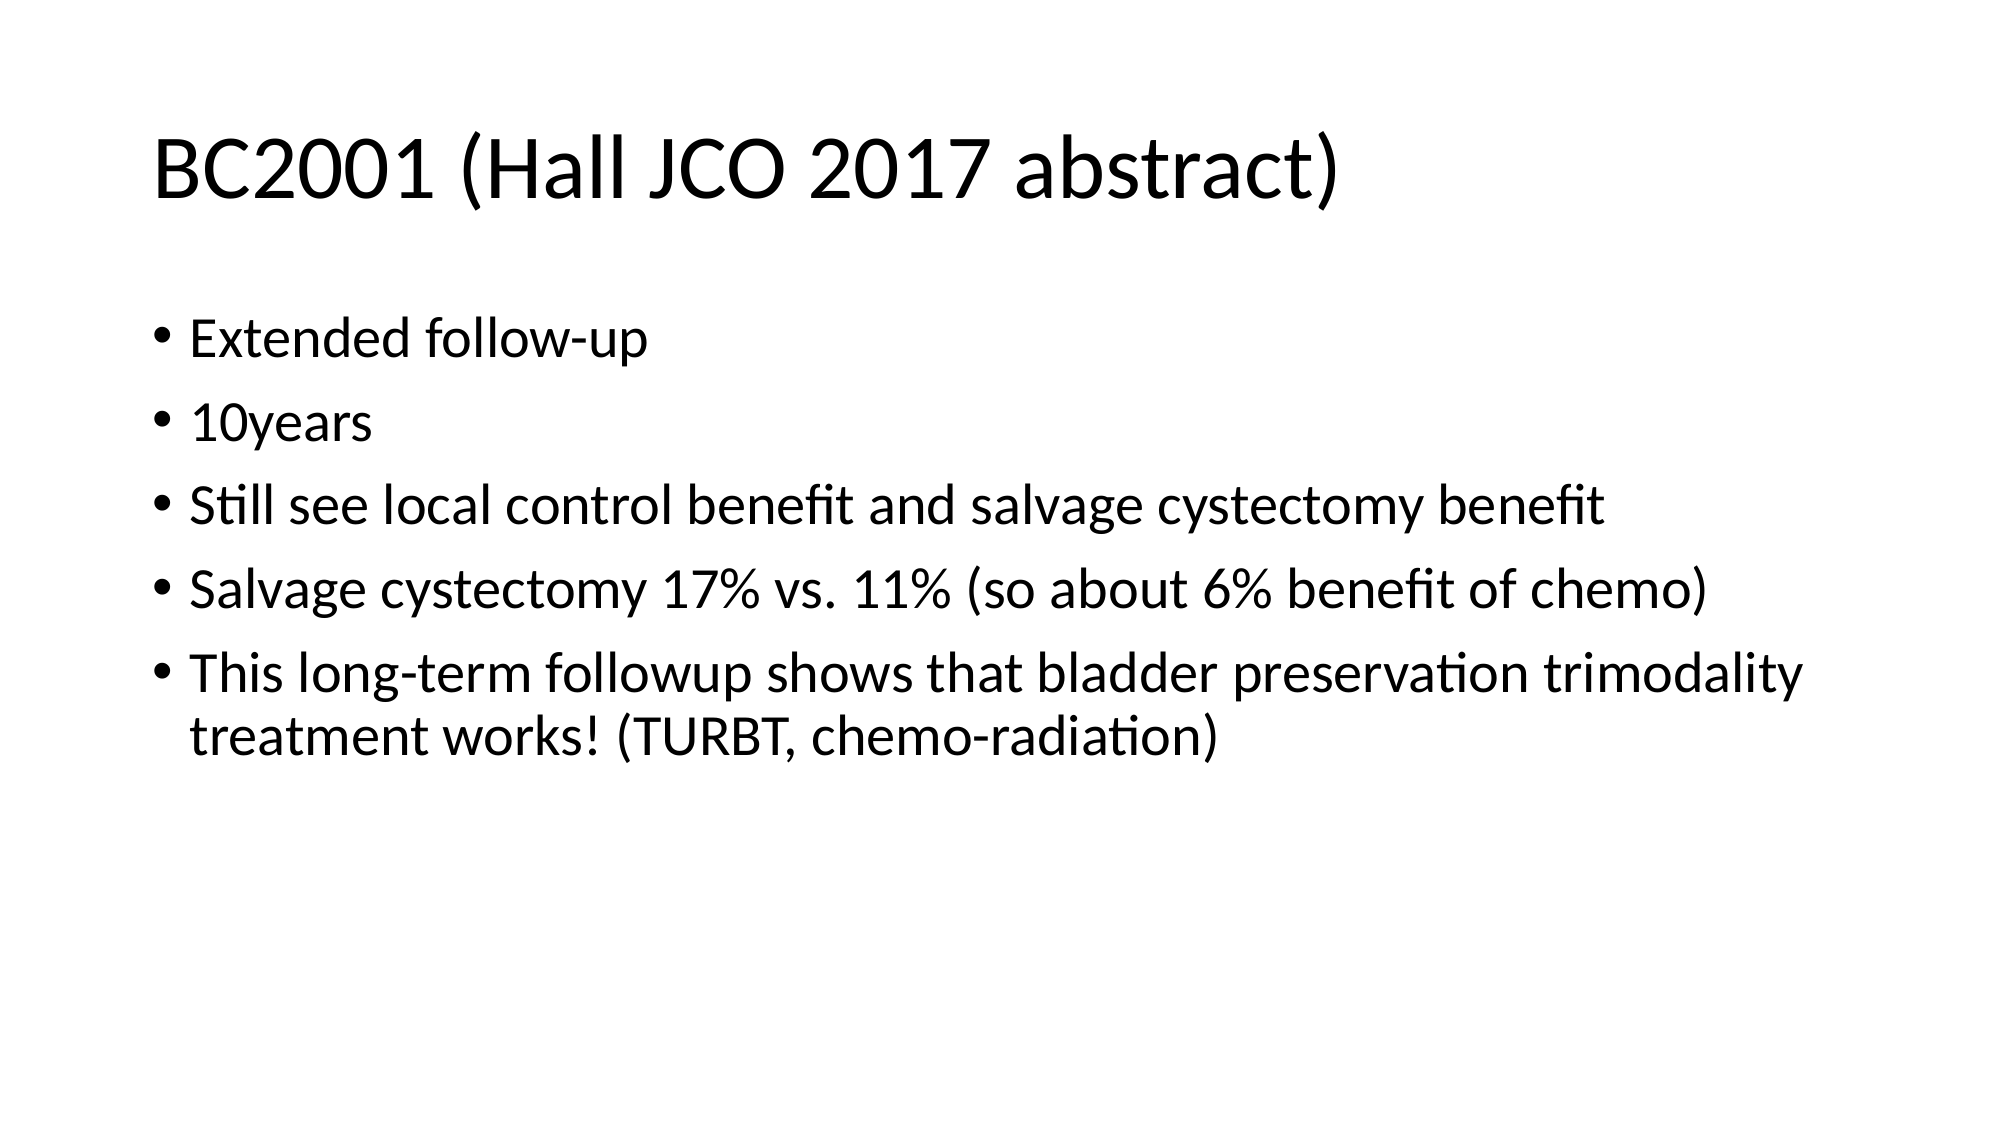

# BC2001 (Hall JCO 2017 abstract)
Extended follow-up
10years
Still see local control benefit and salvage cystectomy benefit
Salvage cystectomy 17% vs. 11% (so about 6% benefit of chemo)
This long-term followup shows that bladder preservation trimodality treatment works! (TURBT, chemo-radiation)